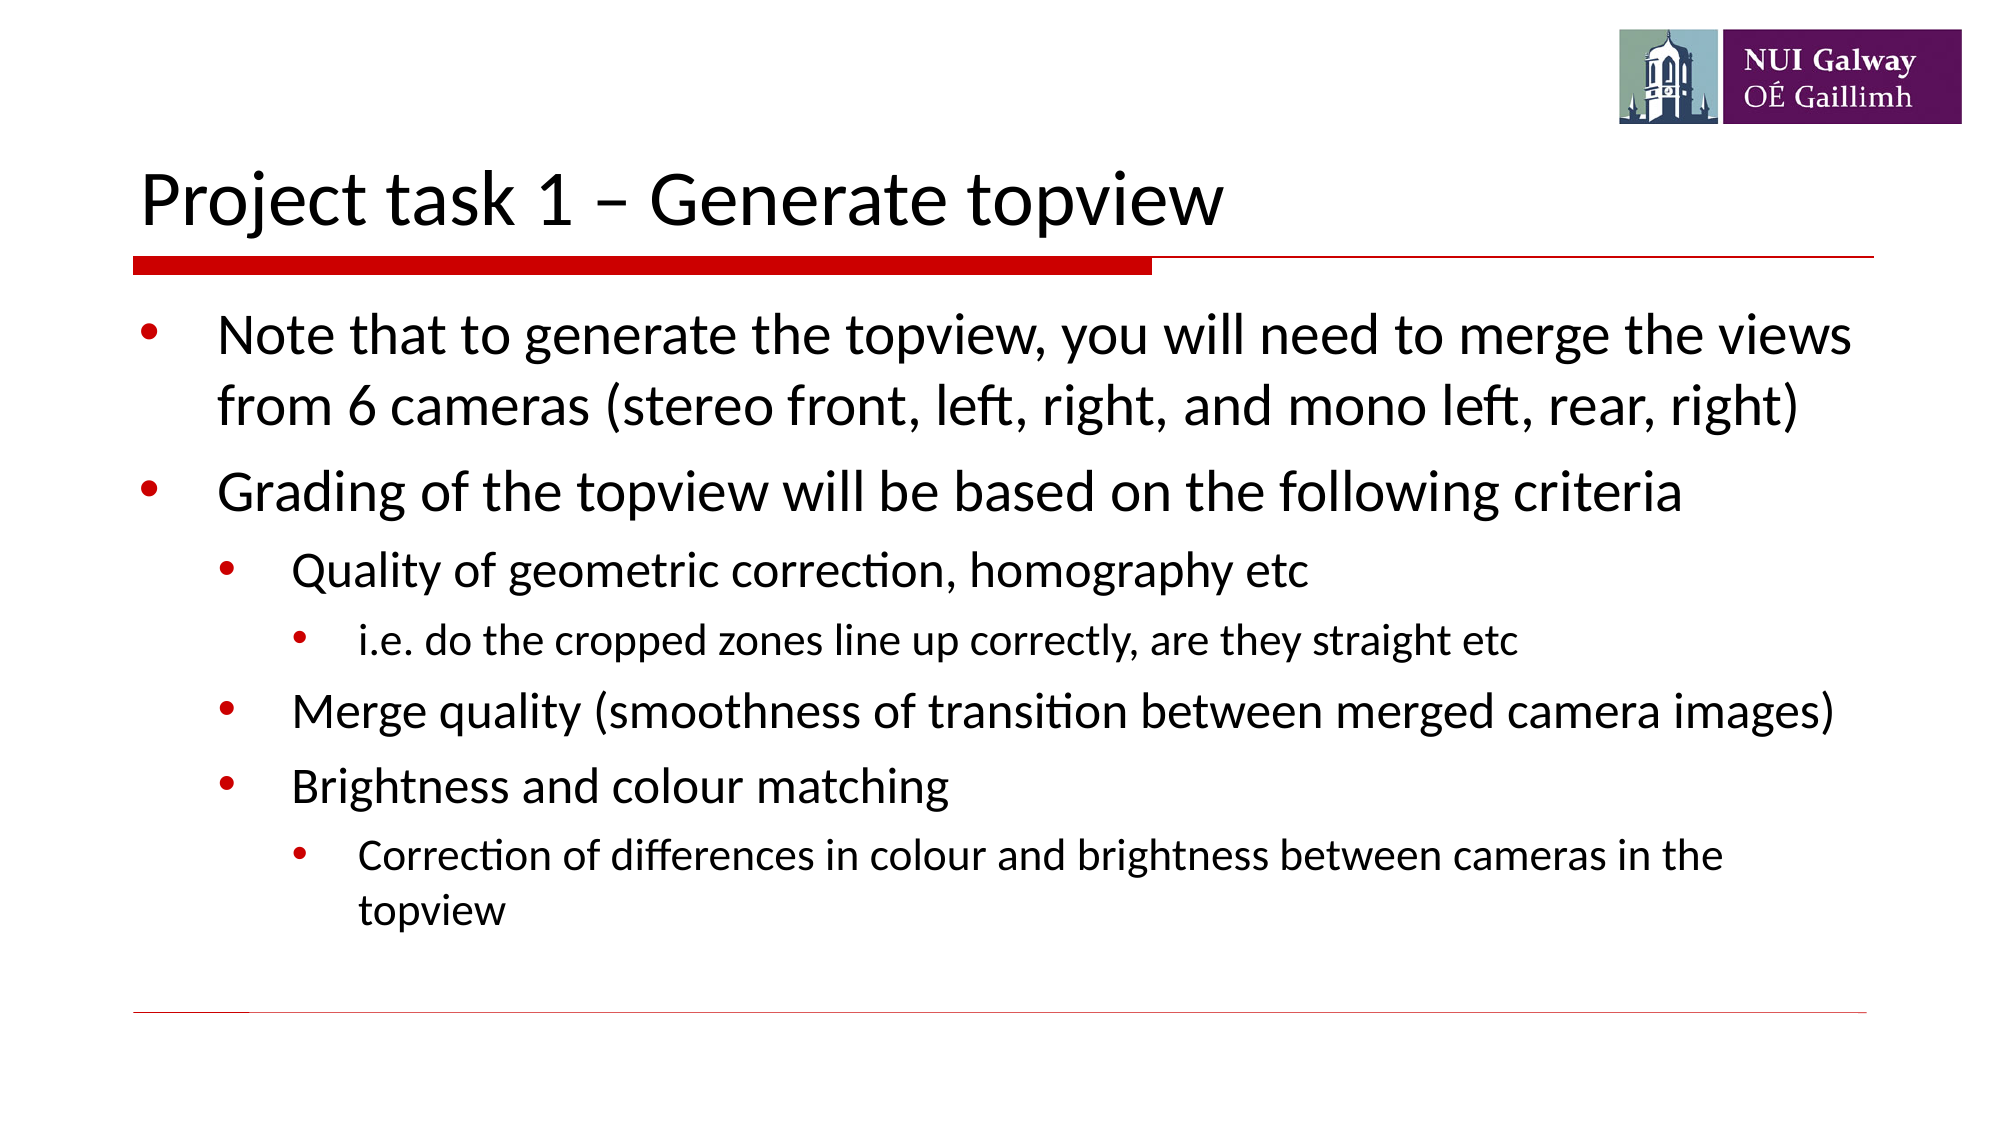

# Project task 1 – Generate topview
Note that to generate the topview, you will need to merge the views from 6 cameras (stereo front, left, right, and mono left, rear, right)
Grading of the topview will be based on the following criteria
Quality of geometric correction, homography etc
i.e. do the cropped zones line up correctly, are they straight etc
Merge quality (smoothness of transition between merged camera images)
Brightness and colour matching
Correction of differences in colour and brightness between cameras in the topview